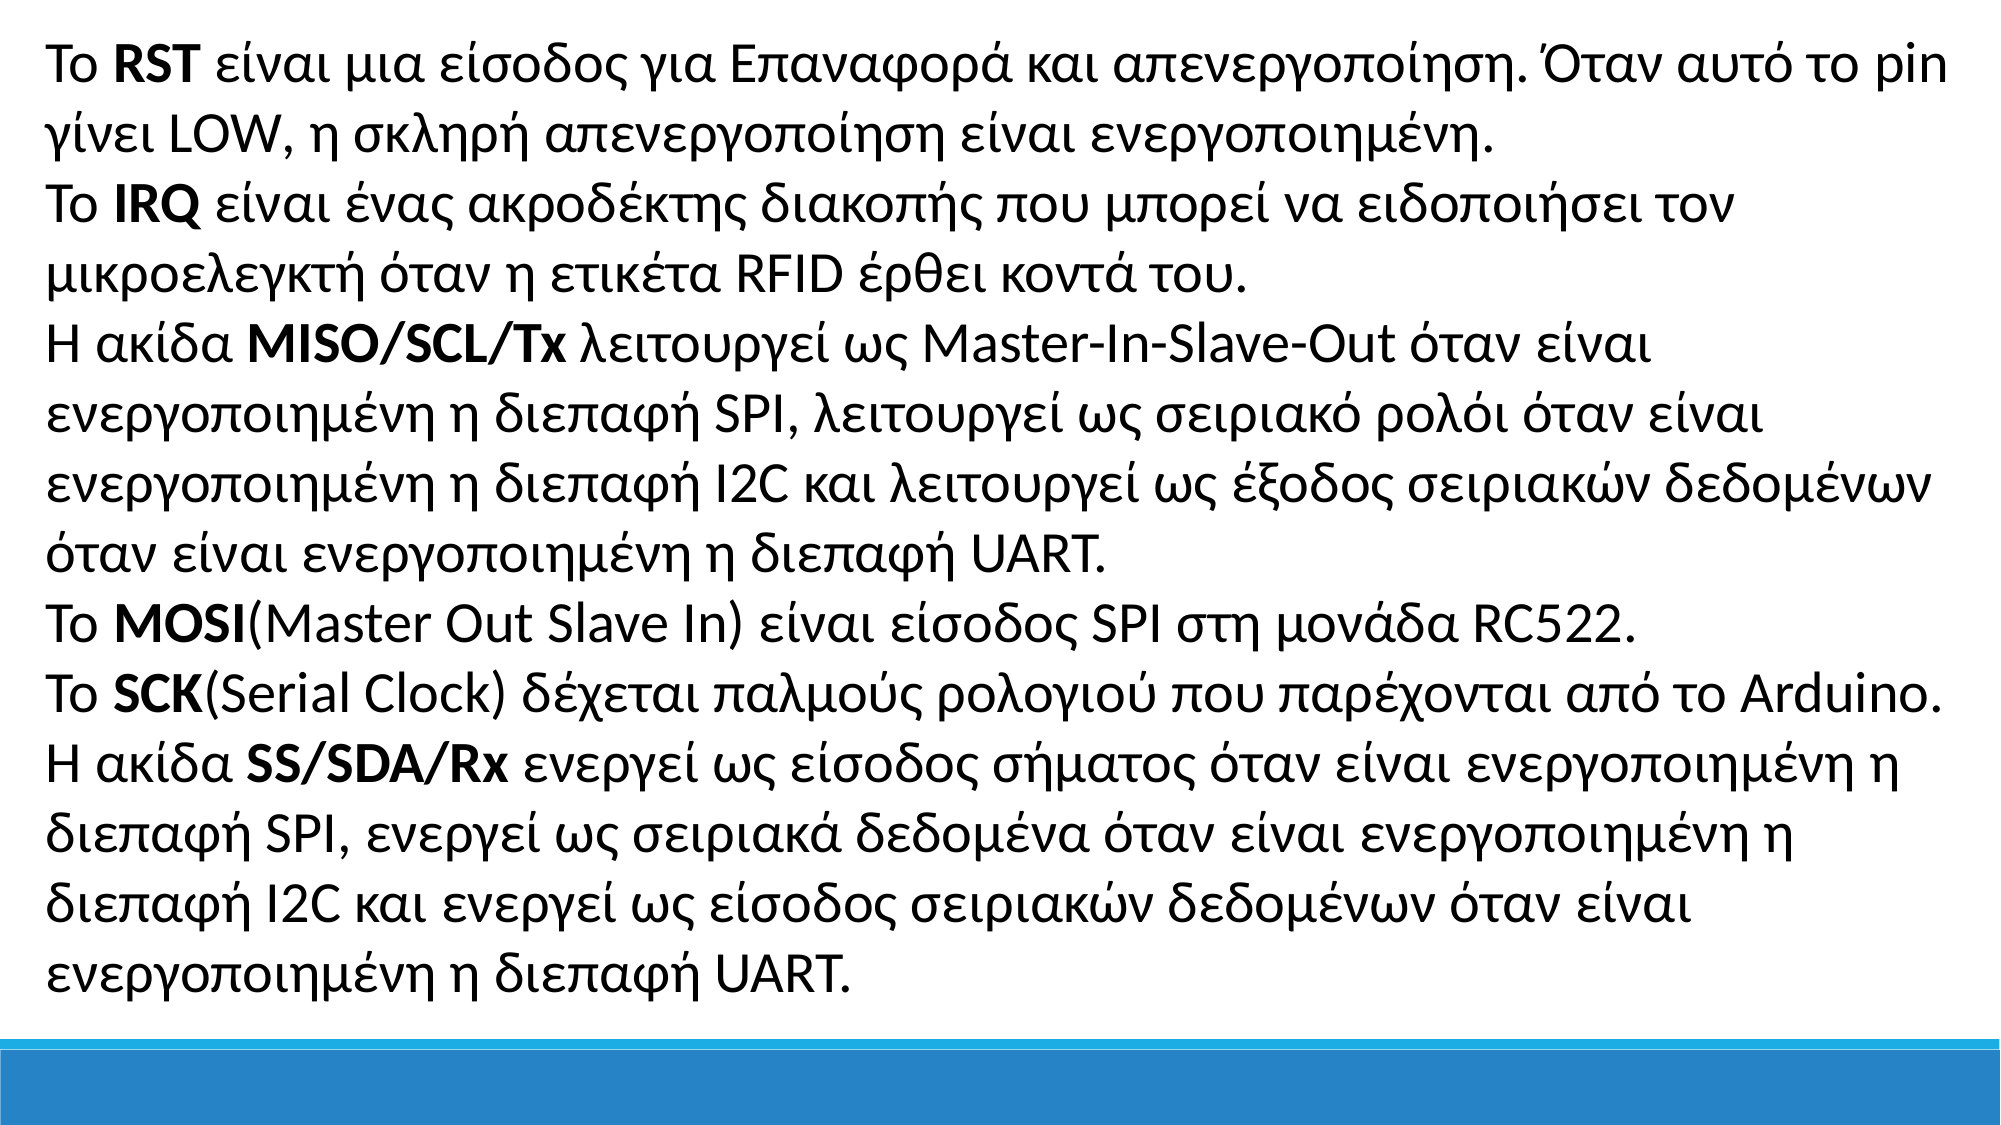

Το RST είναι μια είσοδος για Επαναφορά και απενεργοποίηση. Όταν αυτό το pin γίνει LOW, η σκληρή απενεργοποίηση είναι ενεργοποιημένη.
Το IRQ είναι ένας ακροδέκτης διακοπής που μπορεί να ειδοποιήσει τον μικροελεγκτή όταν η ετικέτα RFID έρθει κοντά του.
Η ακίδα MISO/SCL/Tx λειτουργεί ως Master-In-Slave-Out όταν είναι ενεργοποιημένη η διεπαφή SPI, λειτουργεί ως σειριακό ρολόι όταν είναι ενεργοποιημένη η διεπαφή I2C και λειτουργεί ως έξοδος σειριακών δεδομένων όταν είναι ενεργοποιημένη η διεπαφή UART.
Το MOSI(Master Out Slave In) είναι είσοδος SPI στη μονάδα RC522.
Το SCK(Serial Clock) δέχεται παλμούς ρολογιού που παρέχονται από το Arduino.
Η ακίδα SS/SDA/Rx ενεργεί ως είσοδος σήματος όταν είναι ενεργοποιημένη η διεπαφή SPI, ενεργεί ως σειριακά δεδομένα όταν είναι ενεργοποιημένη η διεπαφή I2C και ενεργεί ως είσοδος σειριακών δεδομένων όταν είναι ενεργοποιημένη η διεπαφή UART.